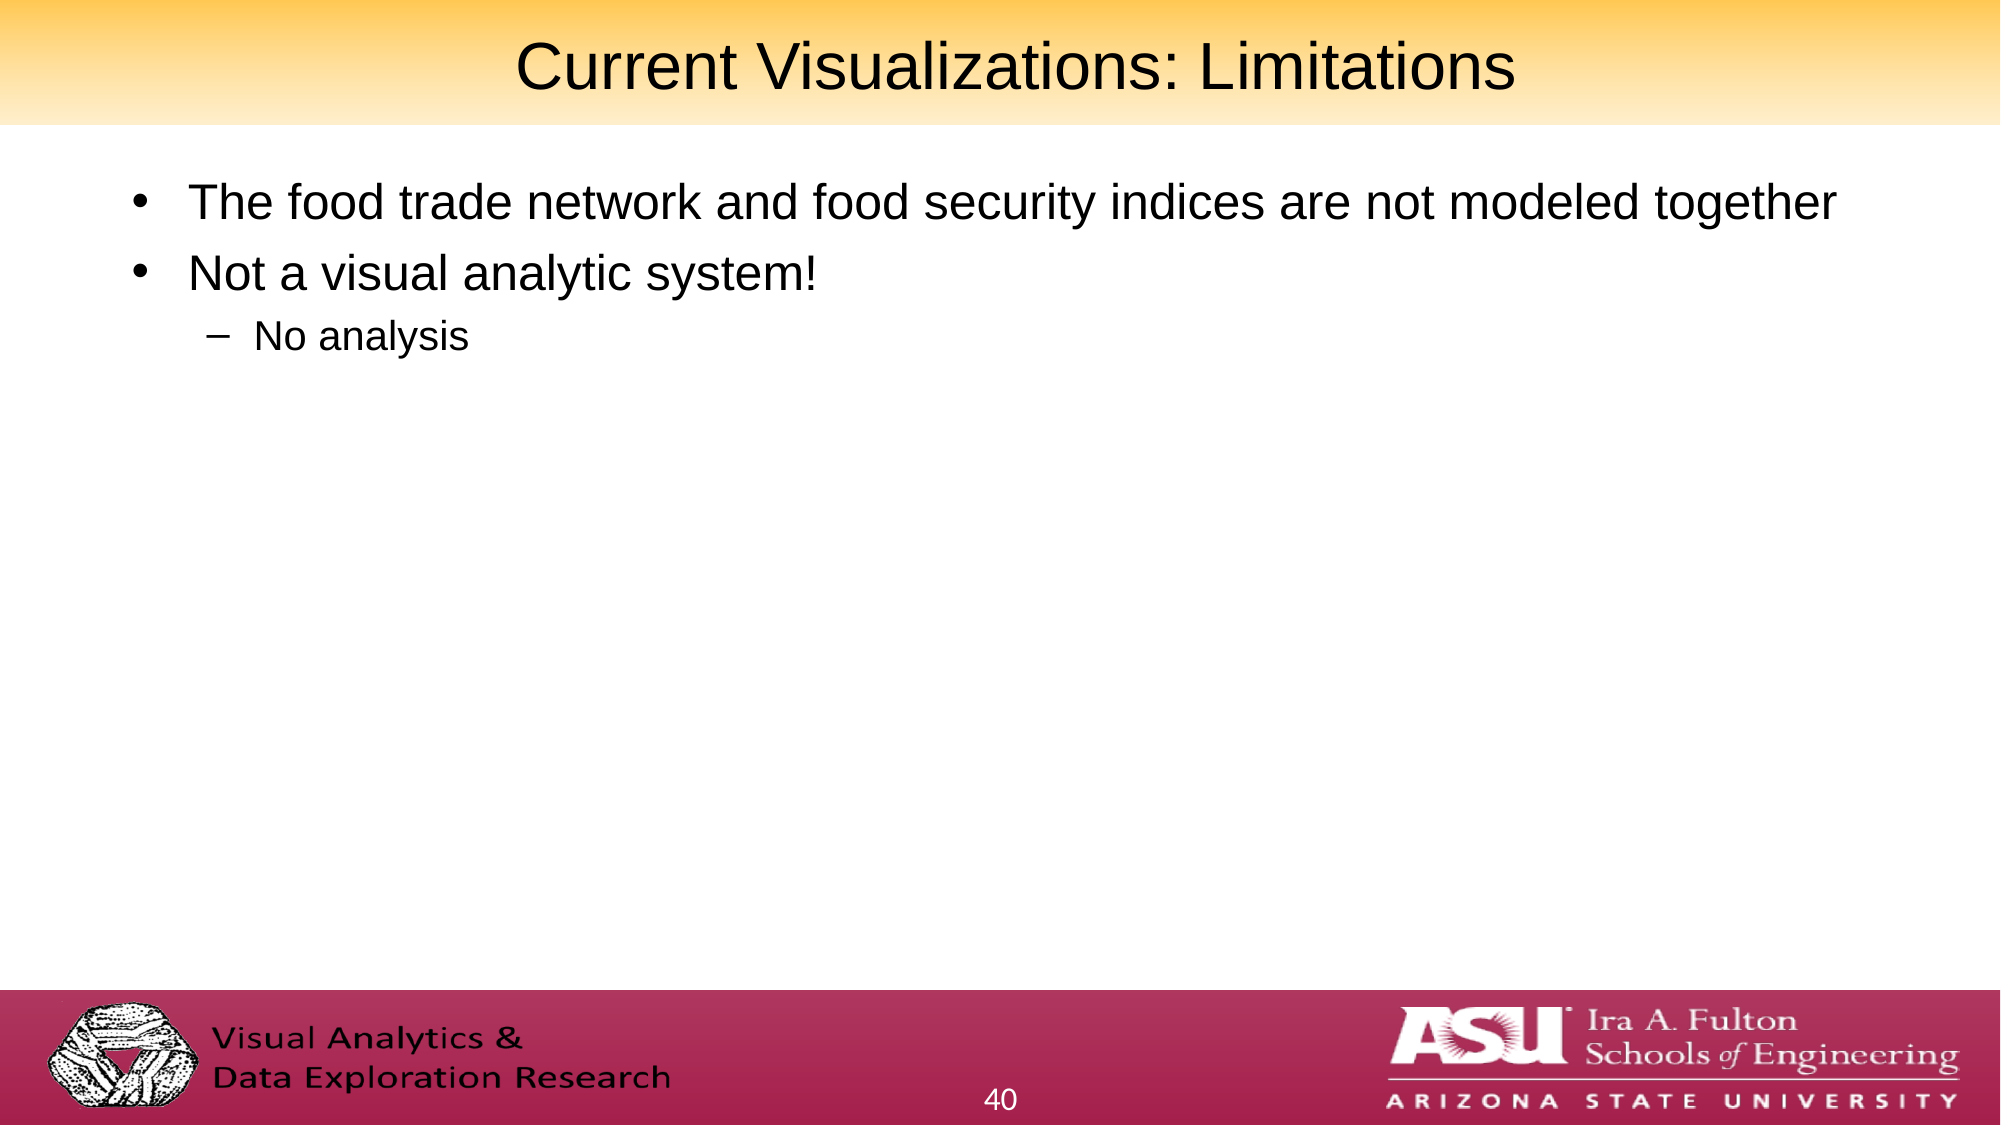

# Current Visualizations: Limitations
The food trade network and food security indices are not modeled together
Not a visual analytic system!
No analysis

40